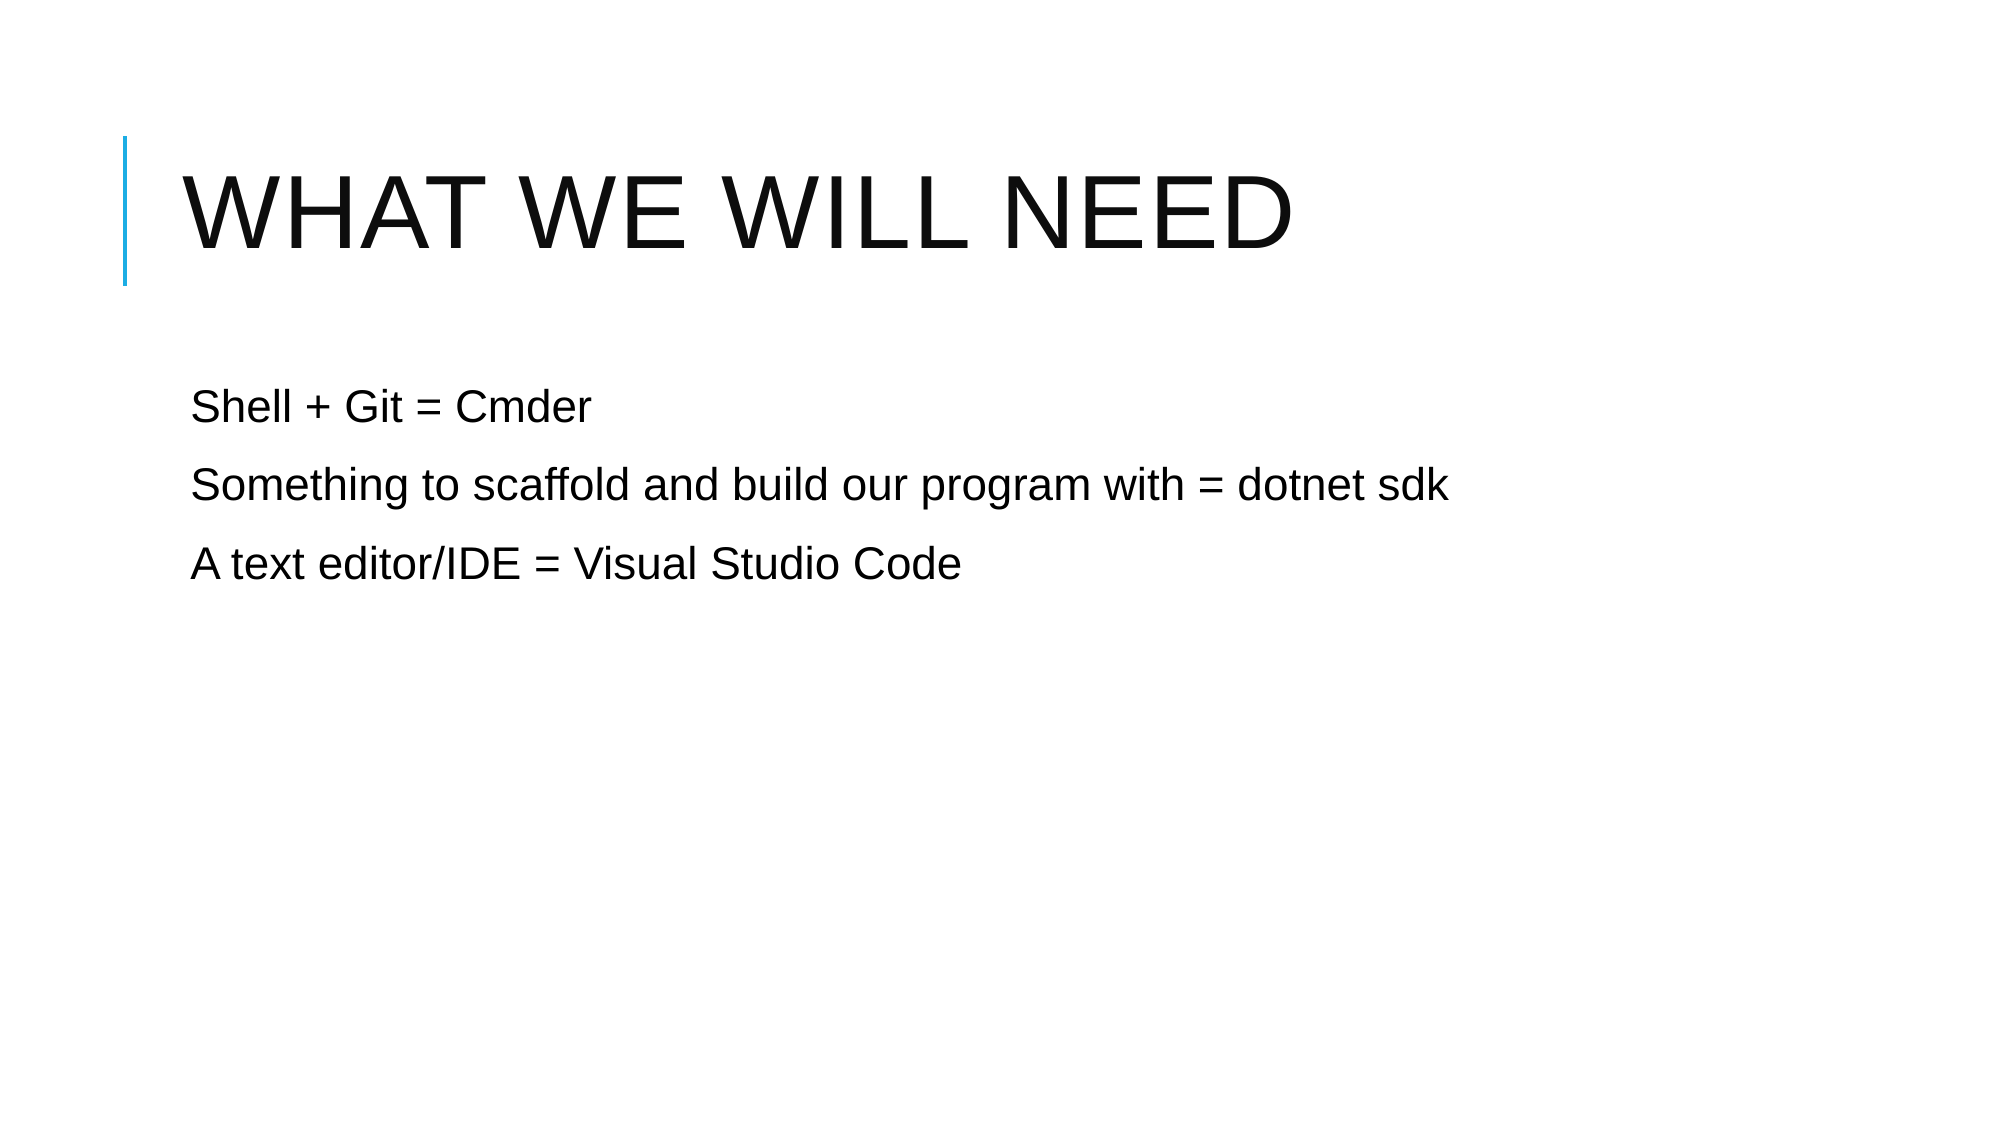

# What we will need
Shell + Git = Cmder
Something to scaffold and build our program with = dotnet sdk
A text editor/IDE = Visual Studio Code